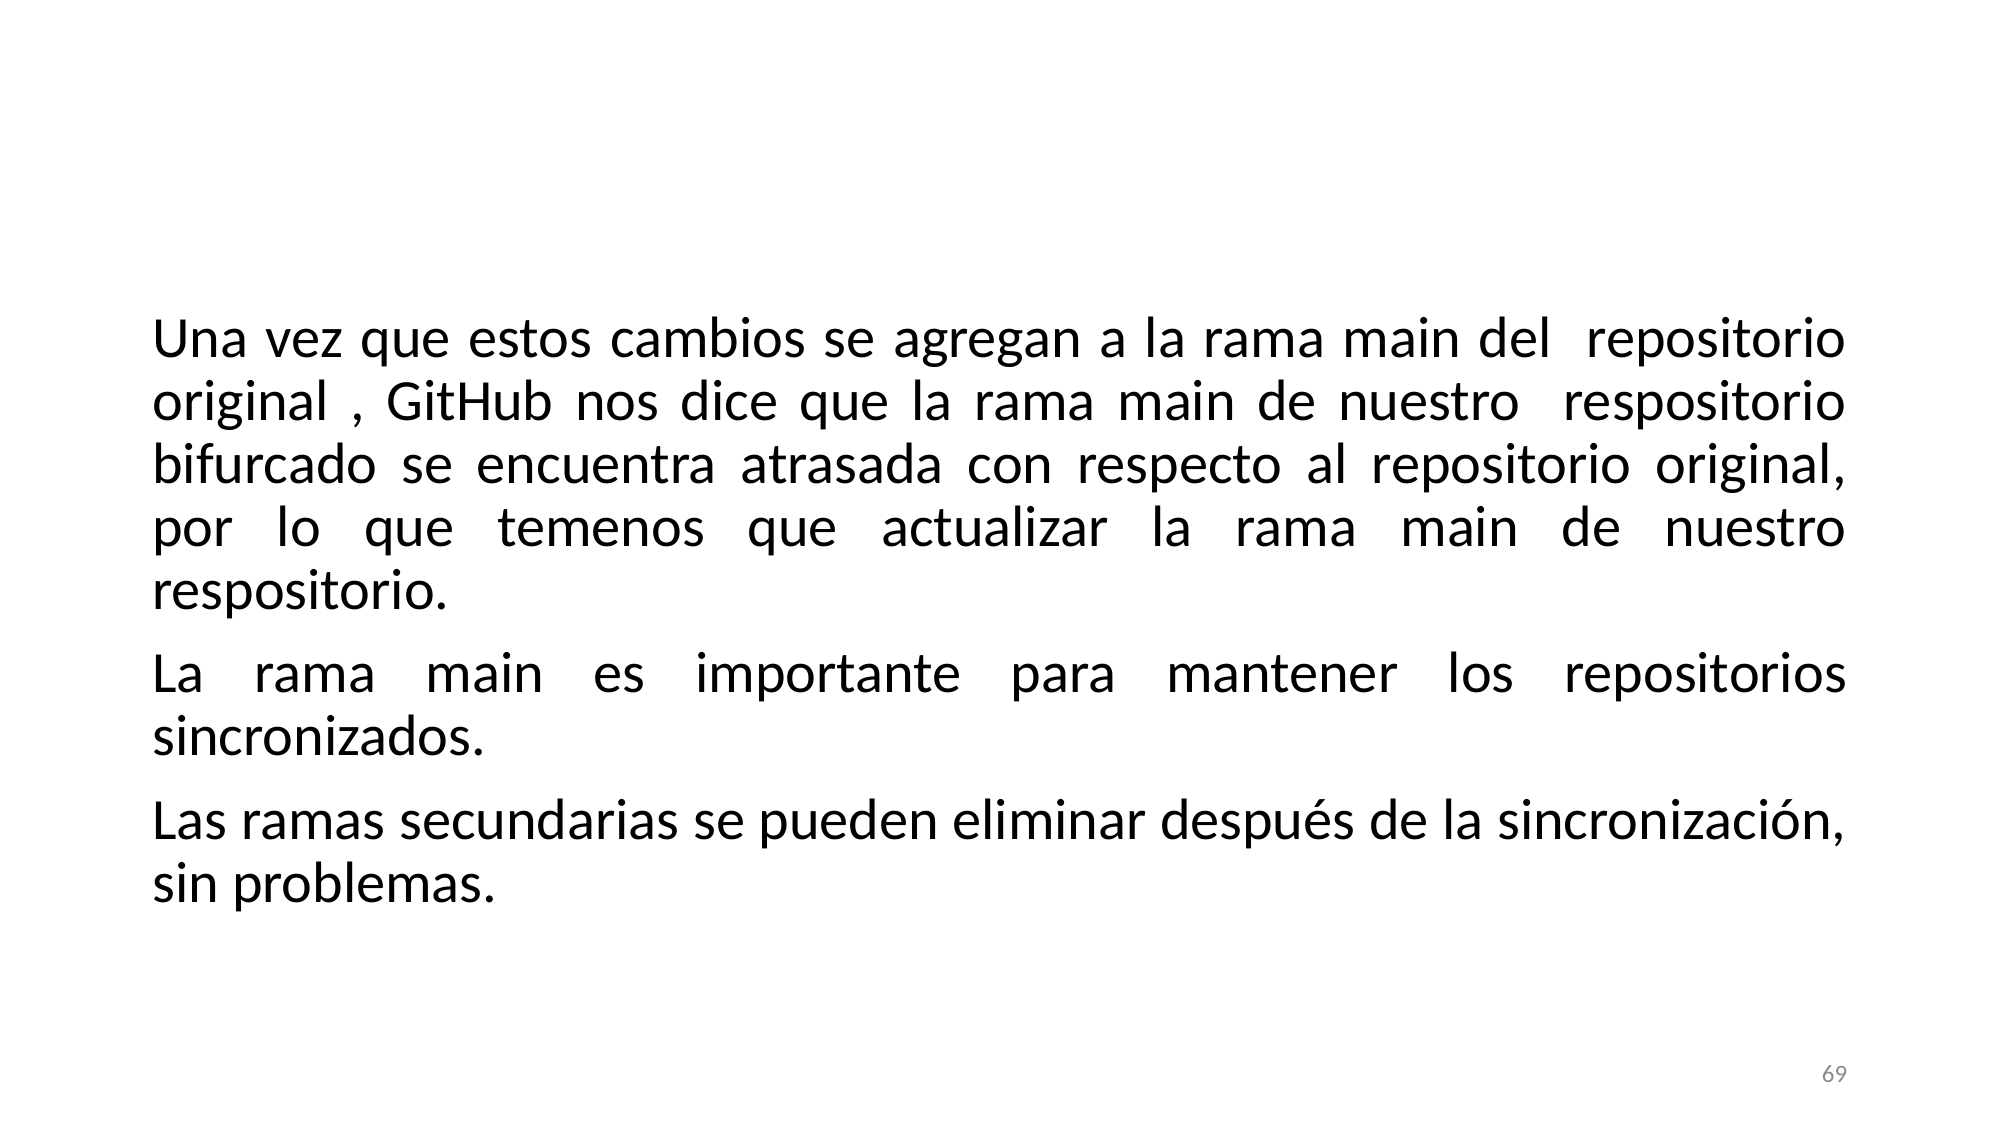

#
Una vez que estos cambios se agregan a la rama main del  repositorio original , GitHub nos dice que la rama main de nuestro  respositorio bifurcado se encuentra atrasada con respecto al repositorio original, por lo que temenos que actualizar la rama main de nuestro respositorio.
La rama main es importante para mantener los repositorios sincronizados.
Las ramas secundarias se pueden eliminar después de la sincronización, sin problemas.

69